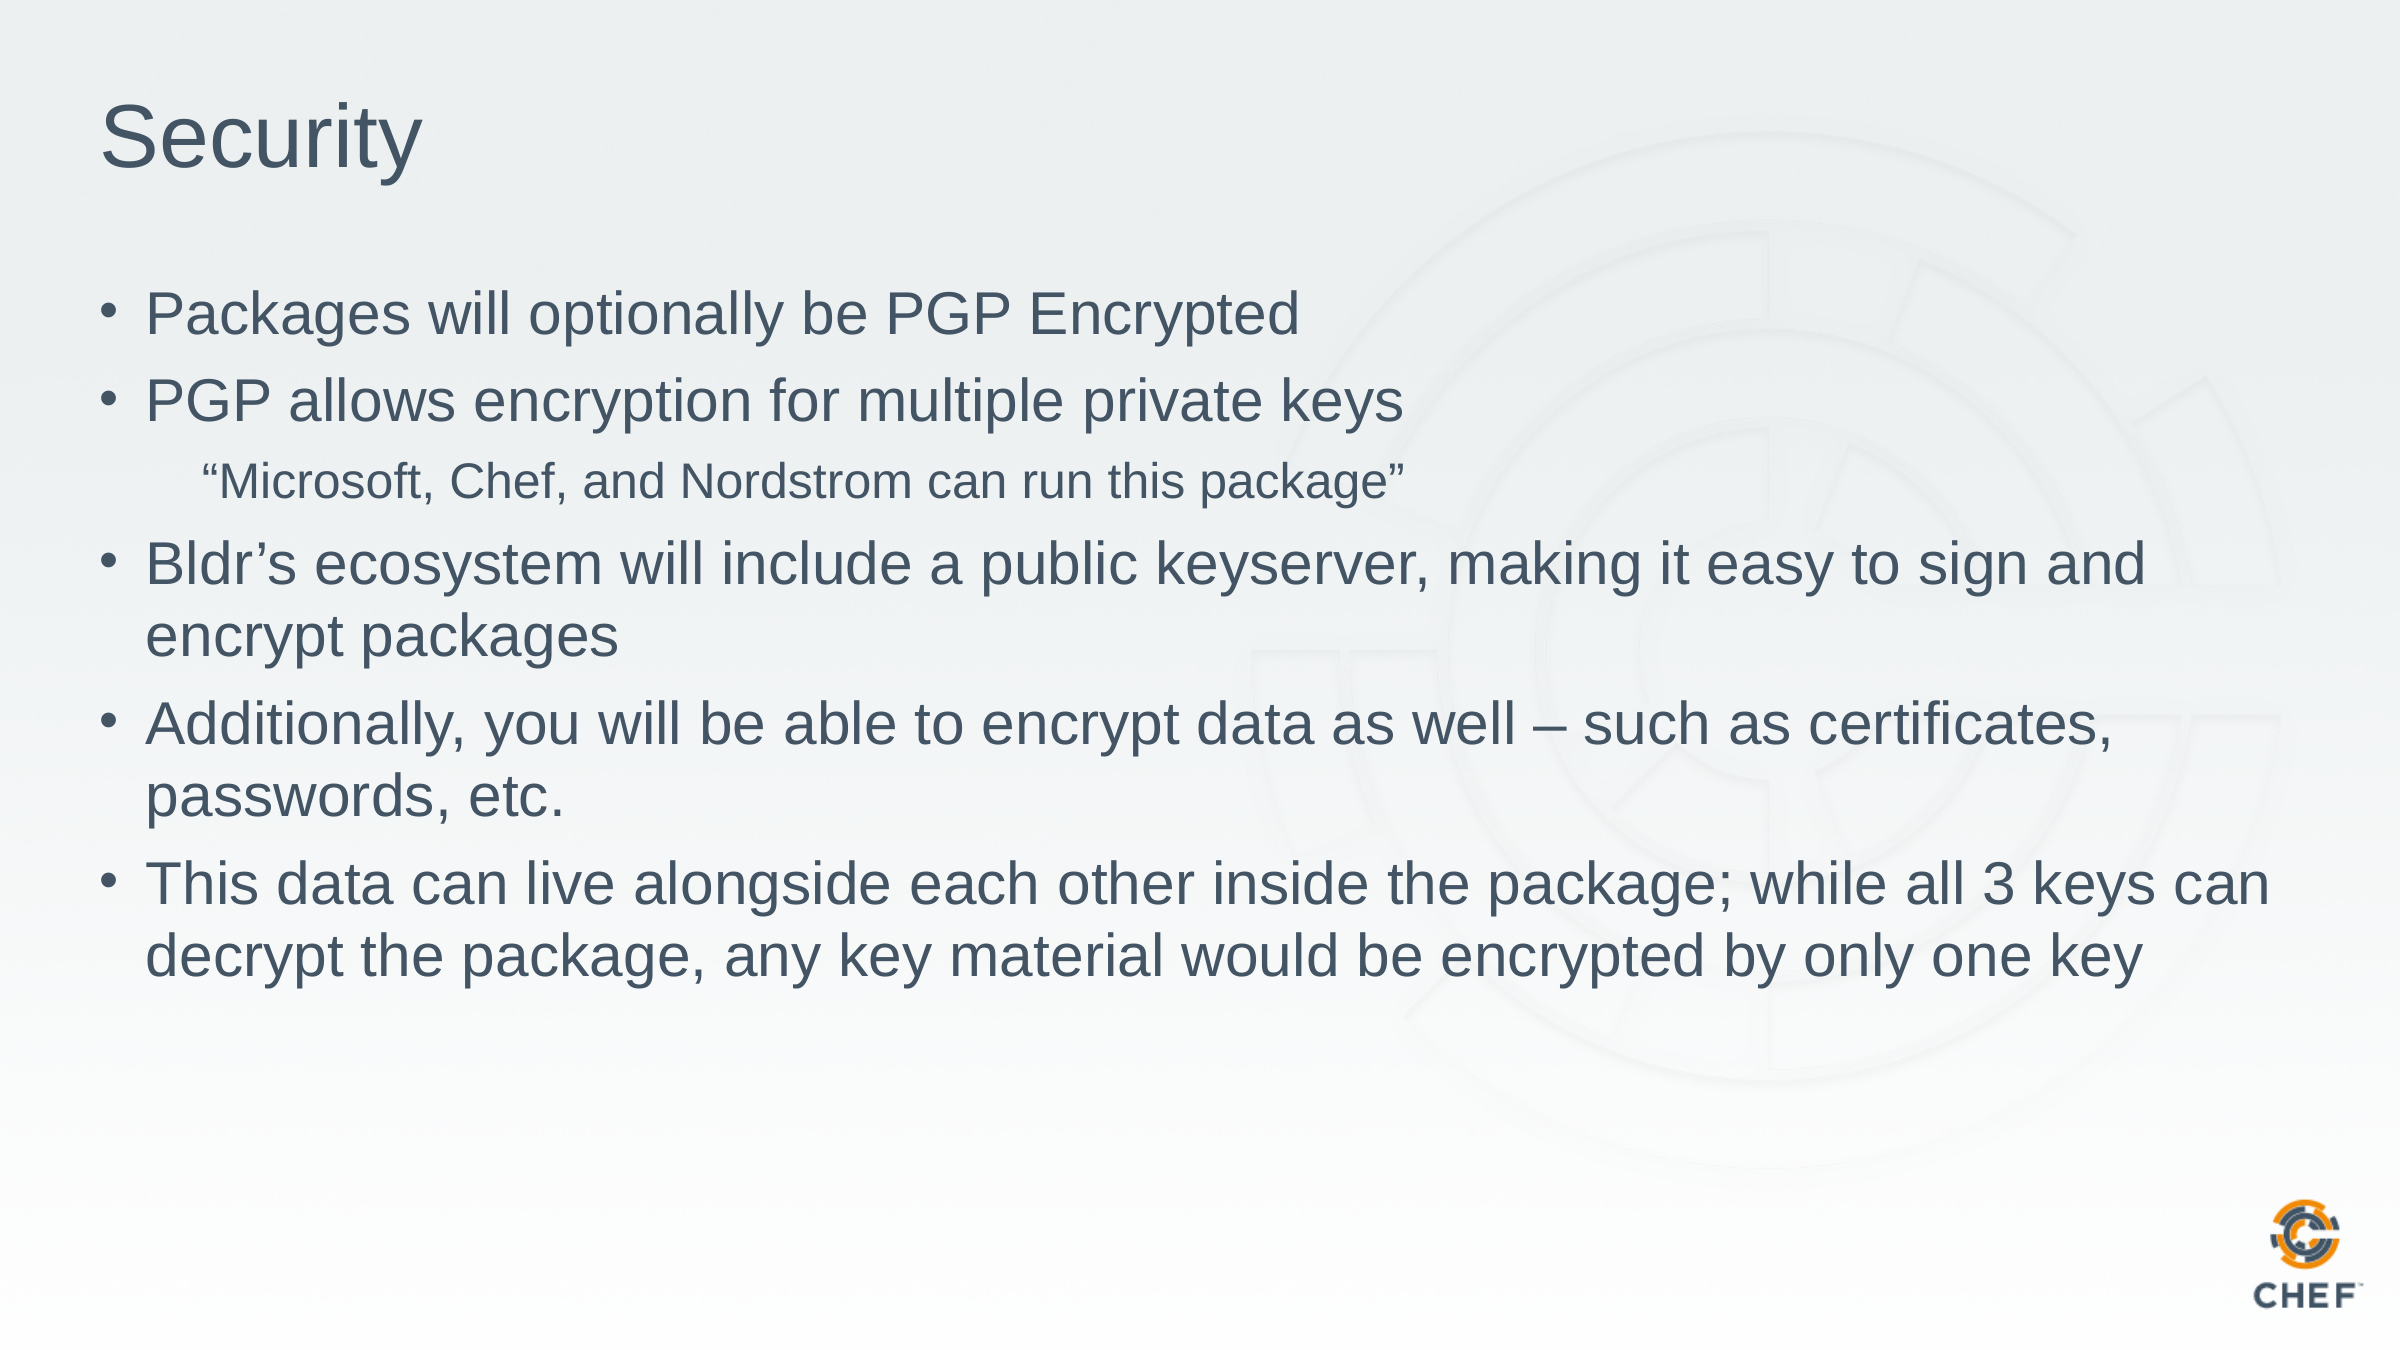

# Security
Packages will optionally be PGP Encrypted
PGP allows encryption for multiple private keys
“Microsoft, Chef, and Nordstrom can run this package”
Bldr’s ecosystem will include a public keyserver, making it easy to sign and encrypt packages
Additionally, you will be able to encrypt data as well – such as certificates, passwords, etc.
This data can live alongside each other inside the package; while all 3 keys can decrypt the package, any key material would be encrypted by only one key